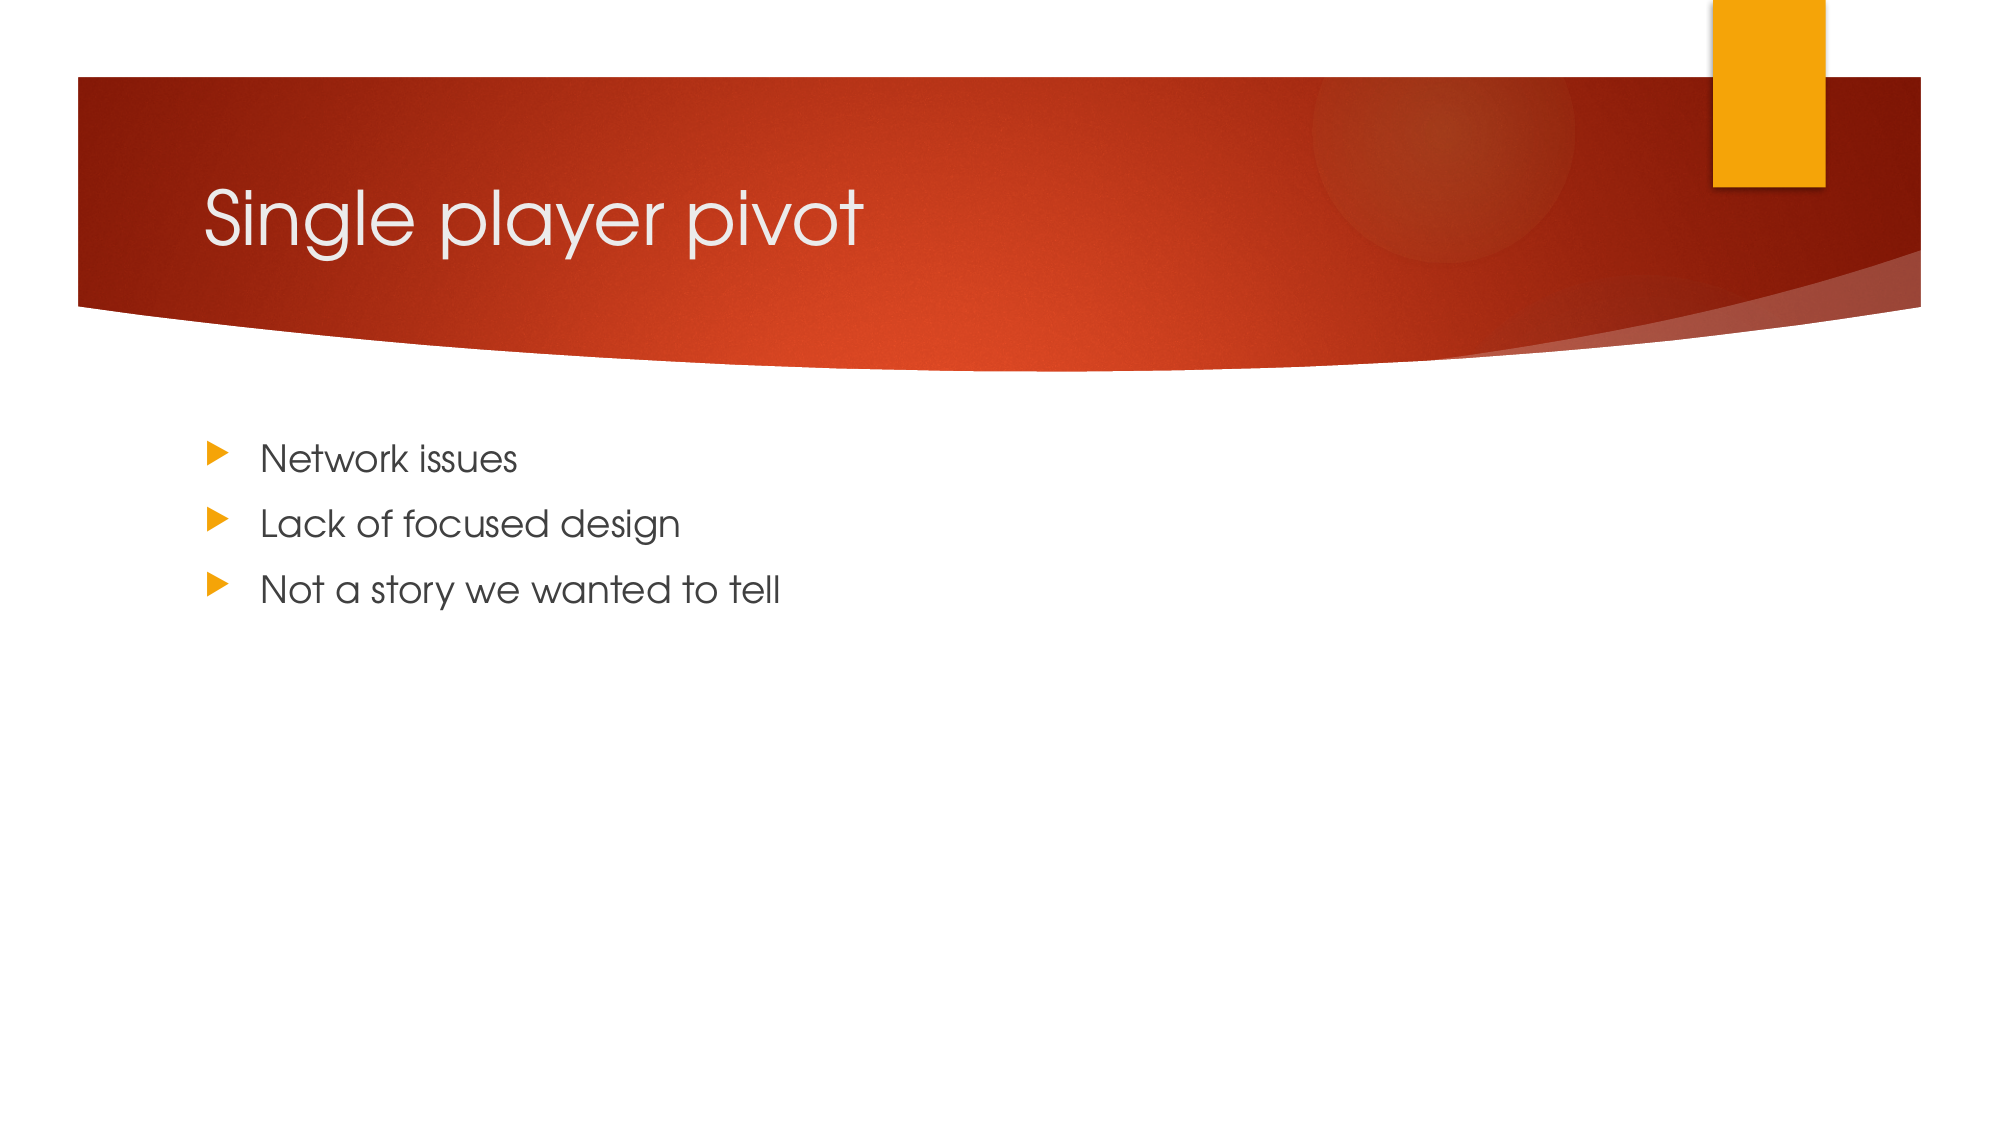

# Single player pivot
Network issues
Lack of focused design
Not a story we wanted to tell